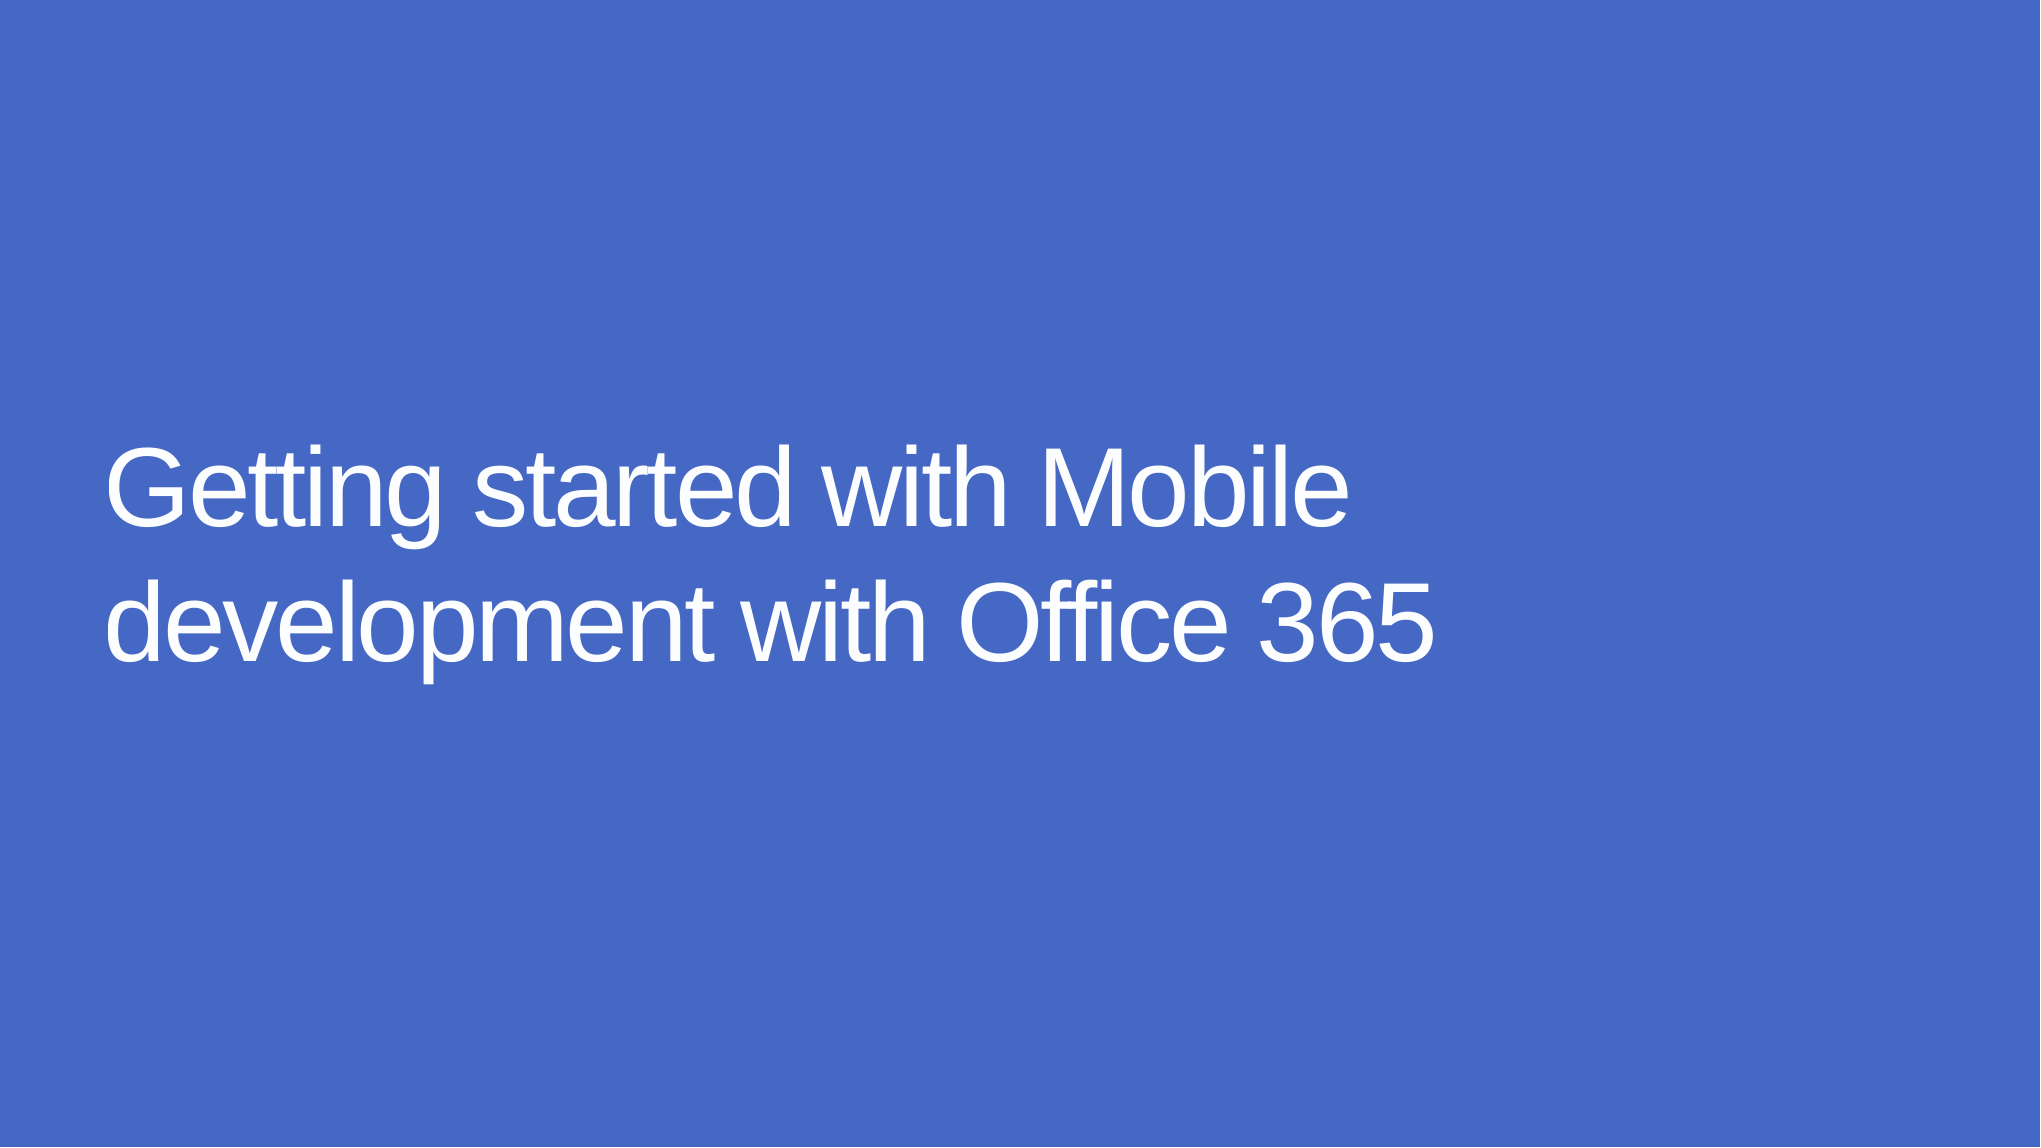

# Getting started with Mobile development with Office 365